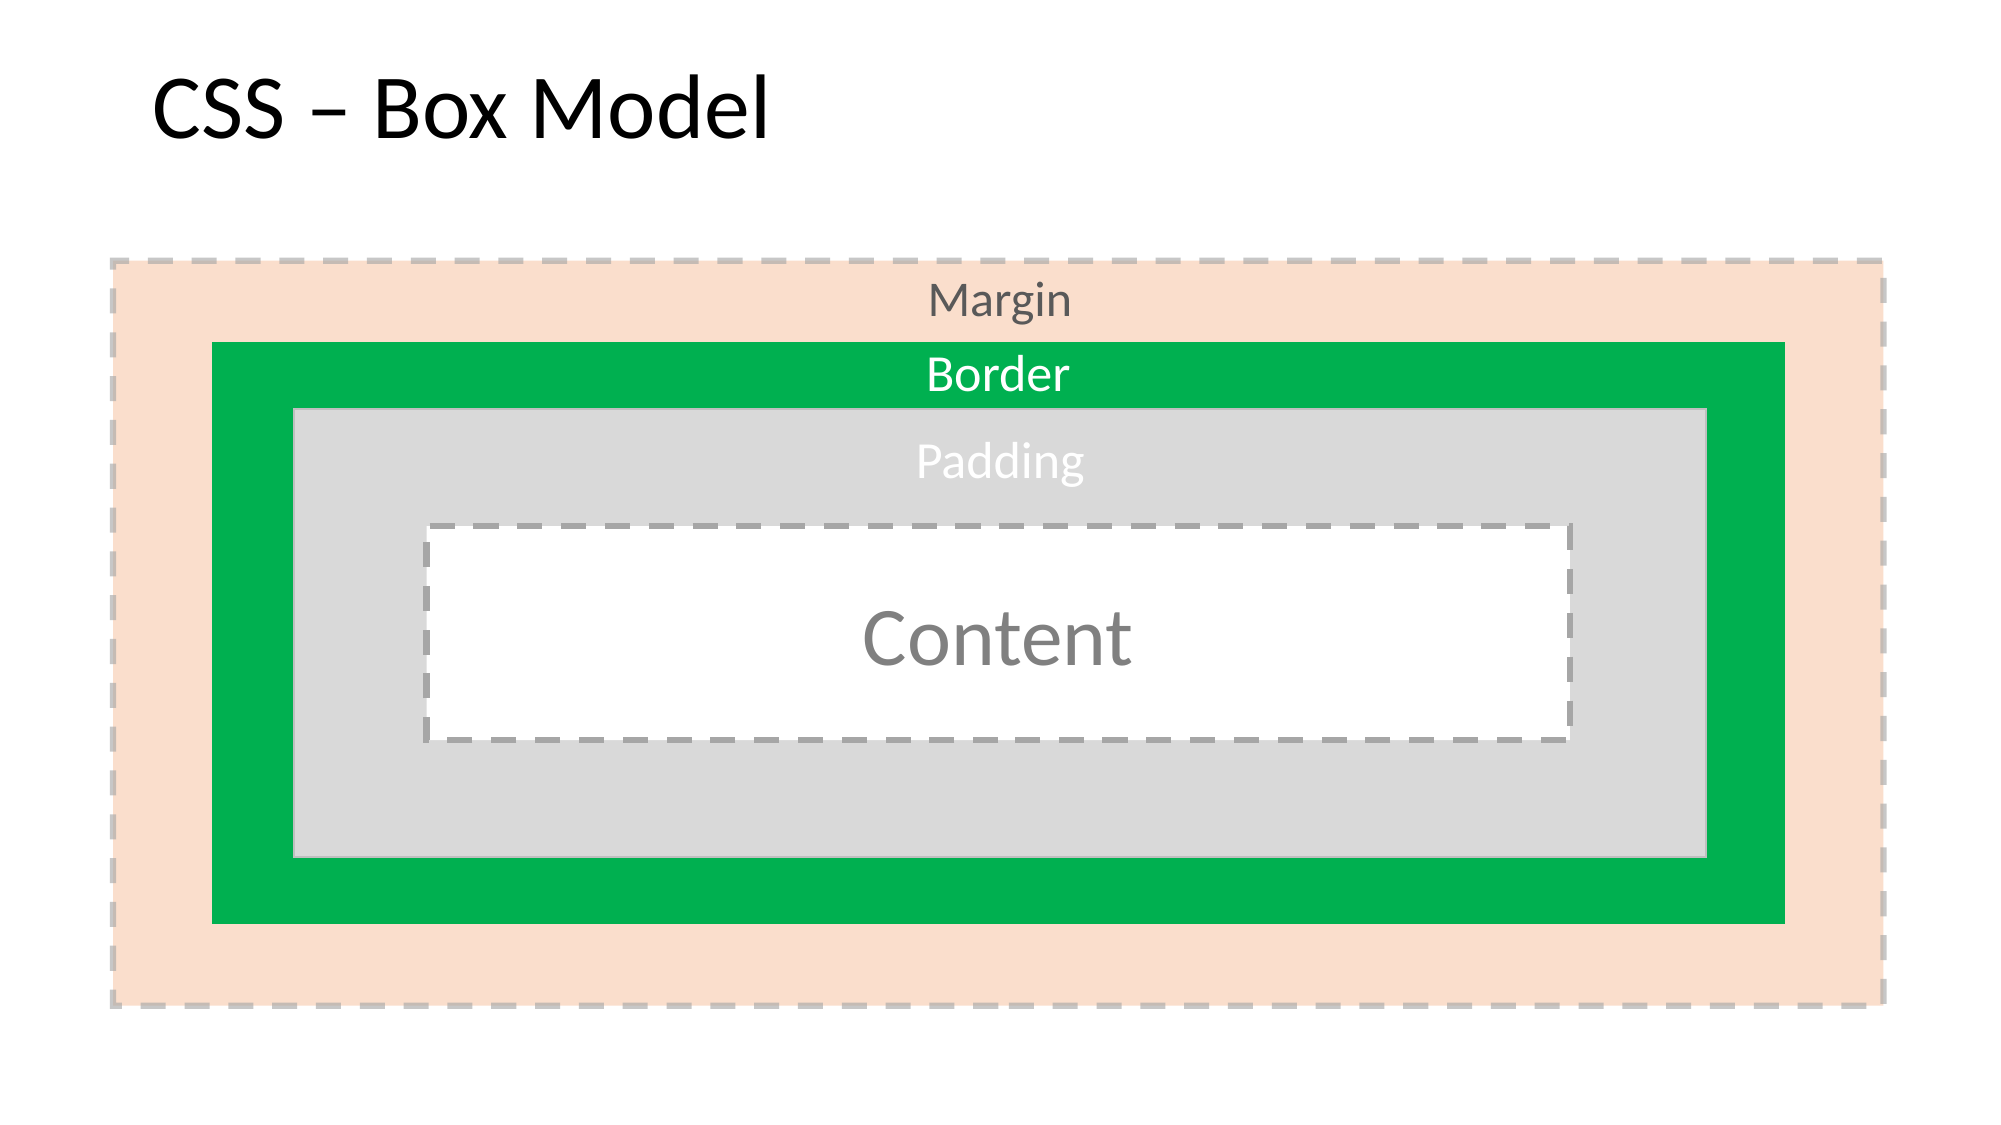

# CSS – Box Model
Margin

Border

Padding

Content